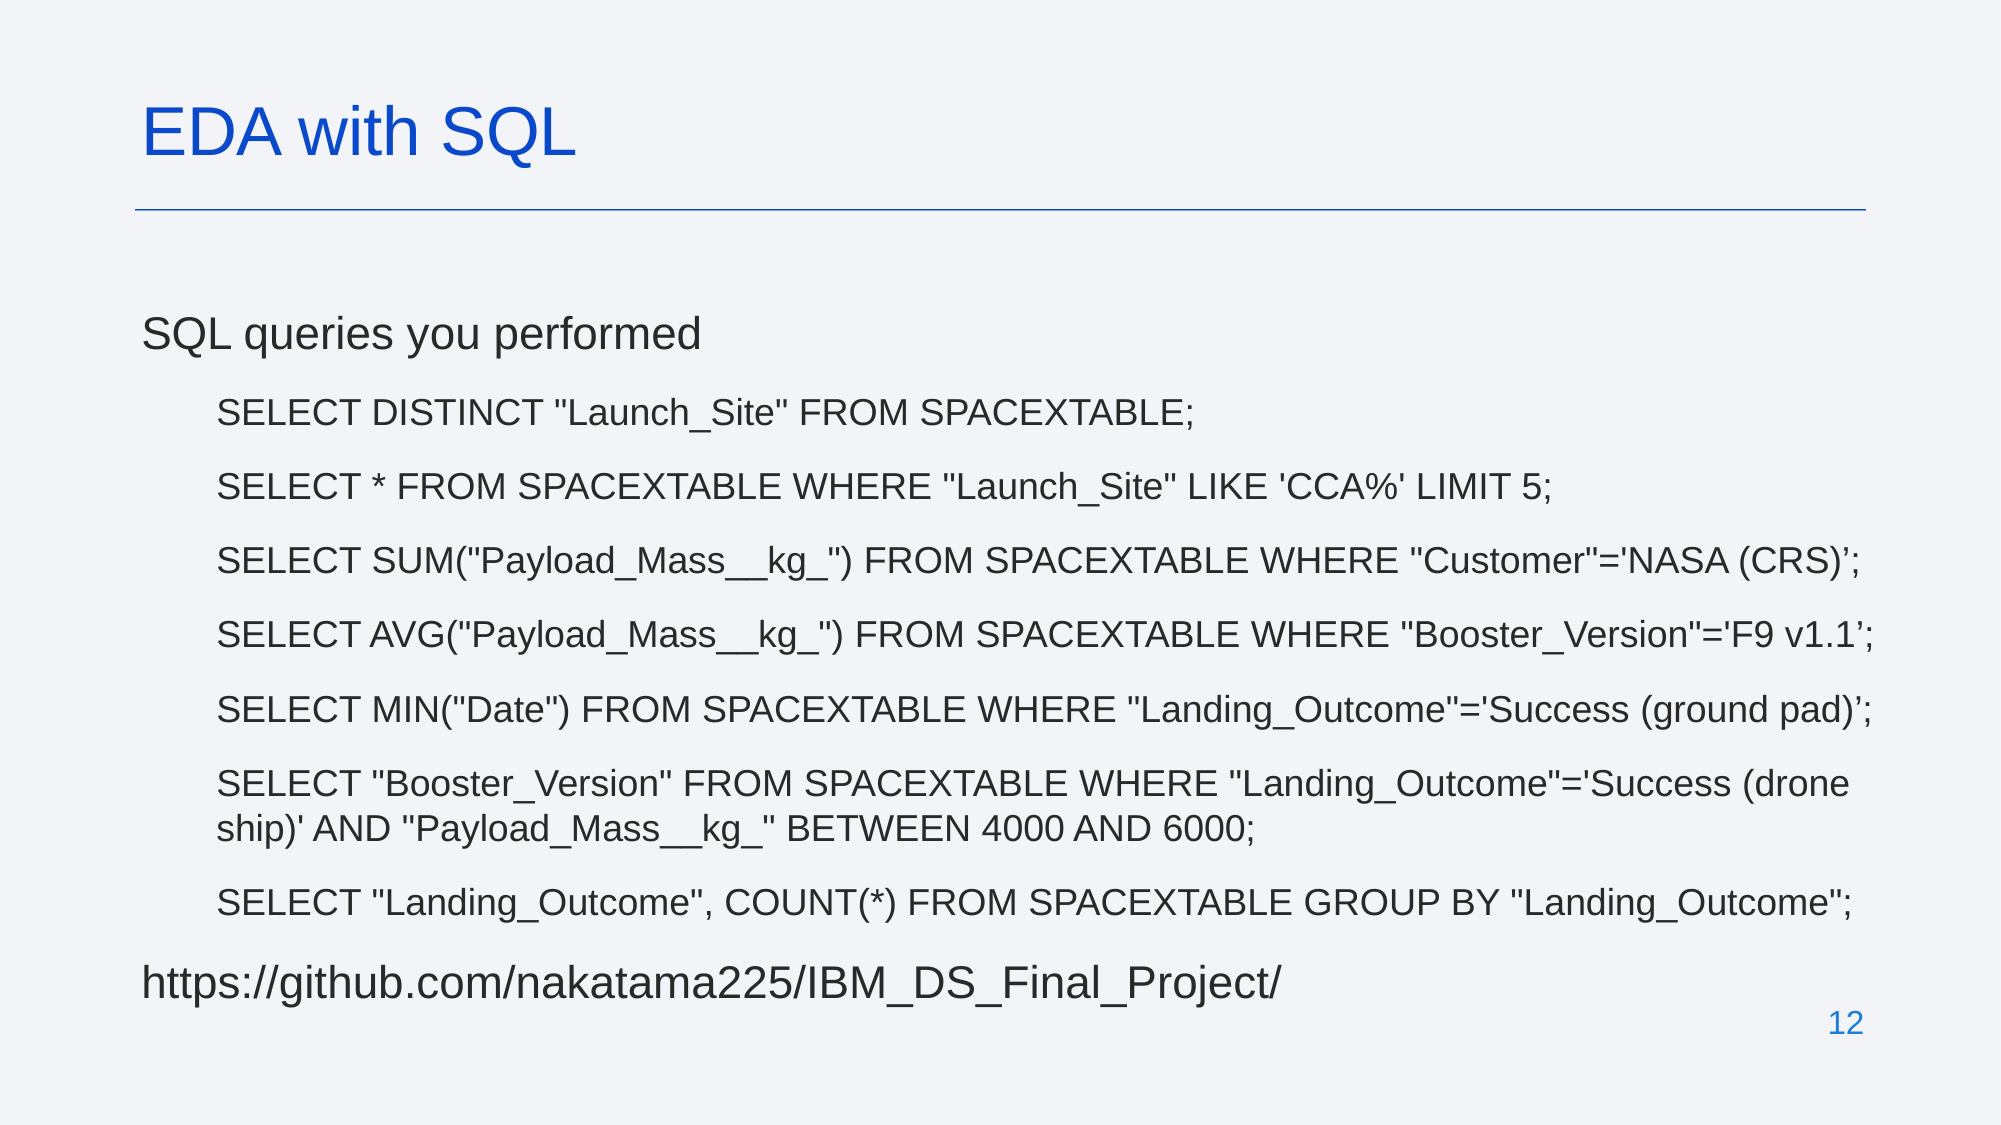

EDA with SQL
SQL queries you performed
SELECT DISTINCT "Launch_Site" FROM SPACEXTABLE;
SELECT * FROM SPACEXTABLE WHERE "Launch_Site" LIKE 'CCA%' LIMIT 5;
SELECT SUM("Payload_Mass__kg_") FROM SPACEXTABLE WHERE "Customer"='NASA (CRS)’;
SELECT AVG("Payload_Mass__kg_") FROM SPACEXTABLE WHERE "Booster_Version"='F9 v1.1’;
SELECT MIN("Date") FROM SPACEXTABLE WHERE "Landing_Outcome"='Success (ground pad)’;
SELECT "Booster_Version" FROM SPACEXTABLE WHERE "Landing_Outcome"='Success (drone ship)' AND "Payload_Mass__kg_" BETWEEN 4000 AND 6000;
SELECT "Landing_Outcome", COUNT(*) FROM SPACEXTABLE GROUP BY "Landing_Outcome";
https://github.com/nakatama225/IBM_DS_Final_Project/

12